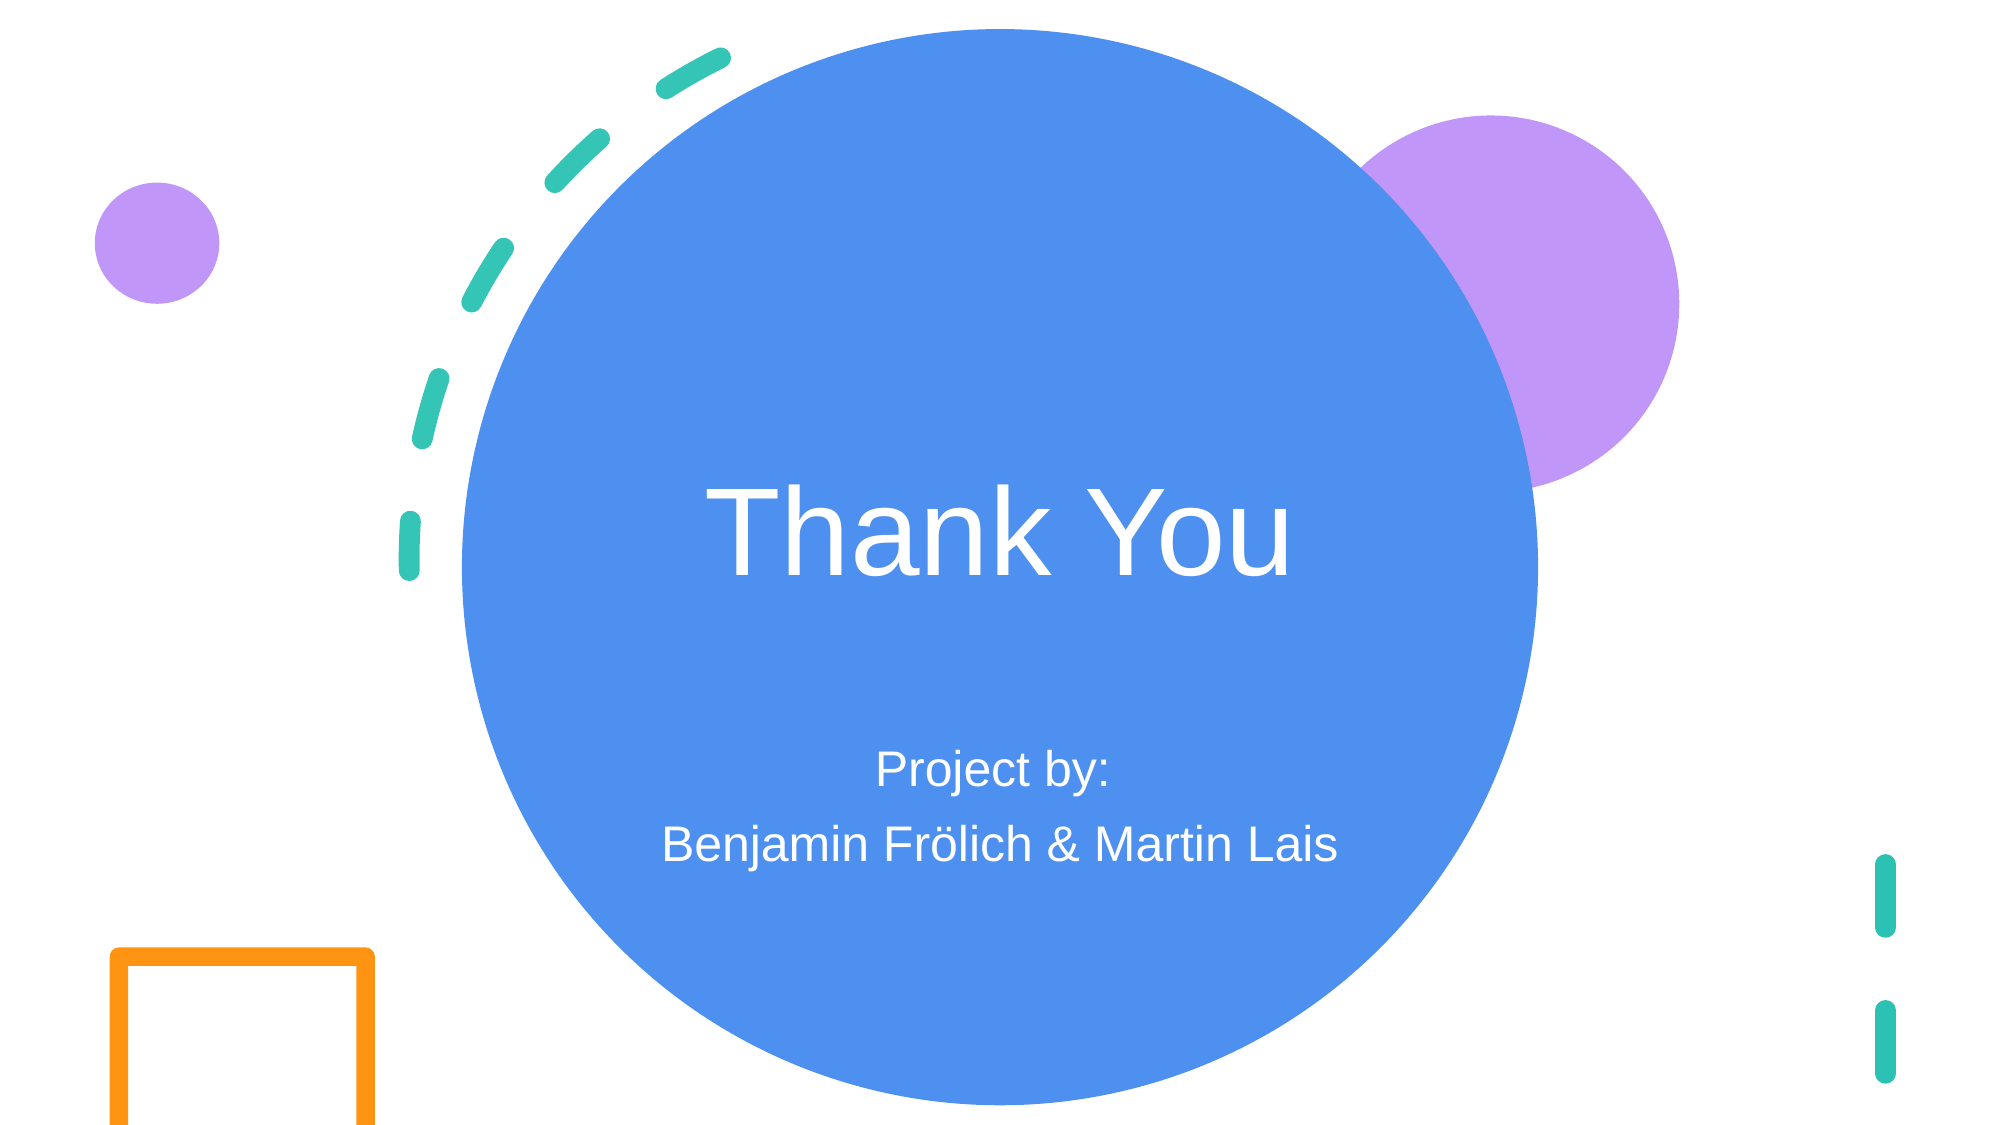

# Thank You
Project by:
Benjamin Frölich & Martin Lais